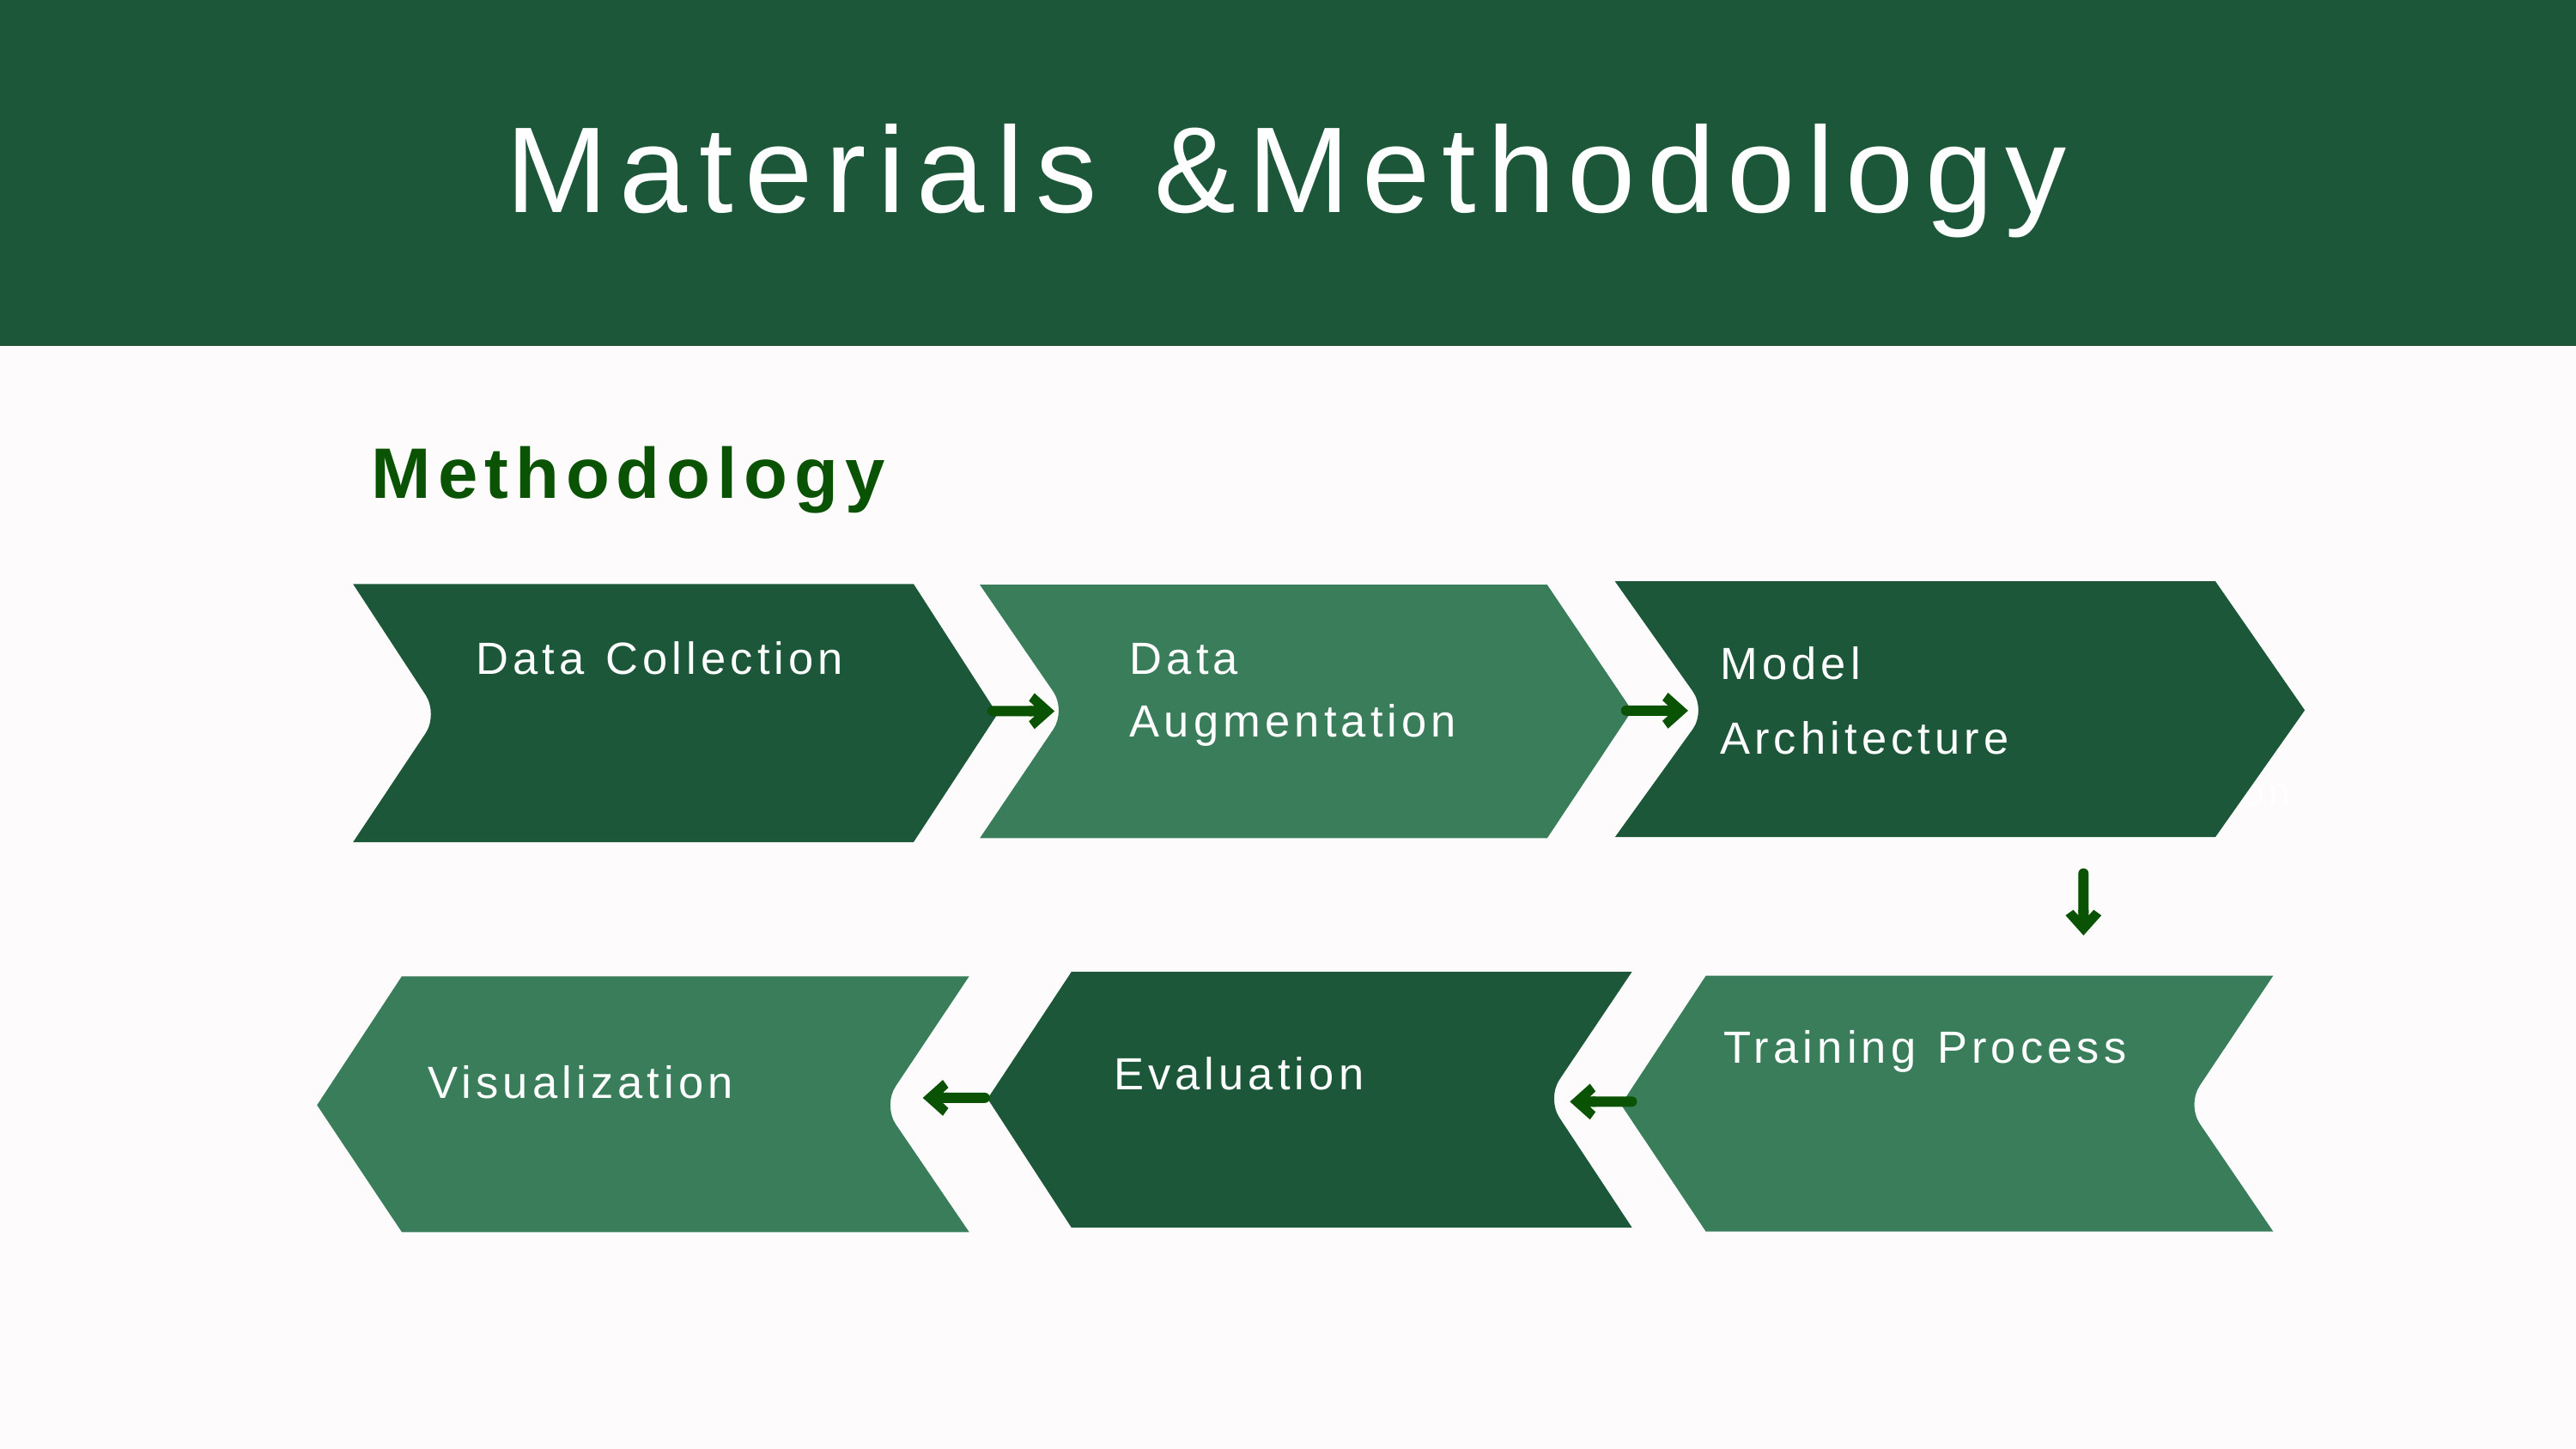

Materials &Methodology
Methodology

Model Architecture

Data Collection

Data Augmentation

Training Process

Evaluation

Visualization

Model Selection